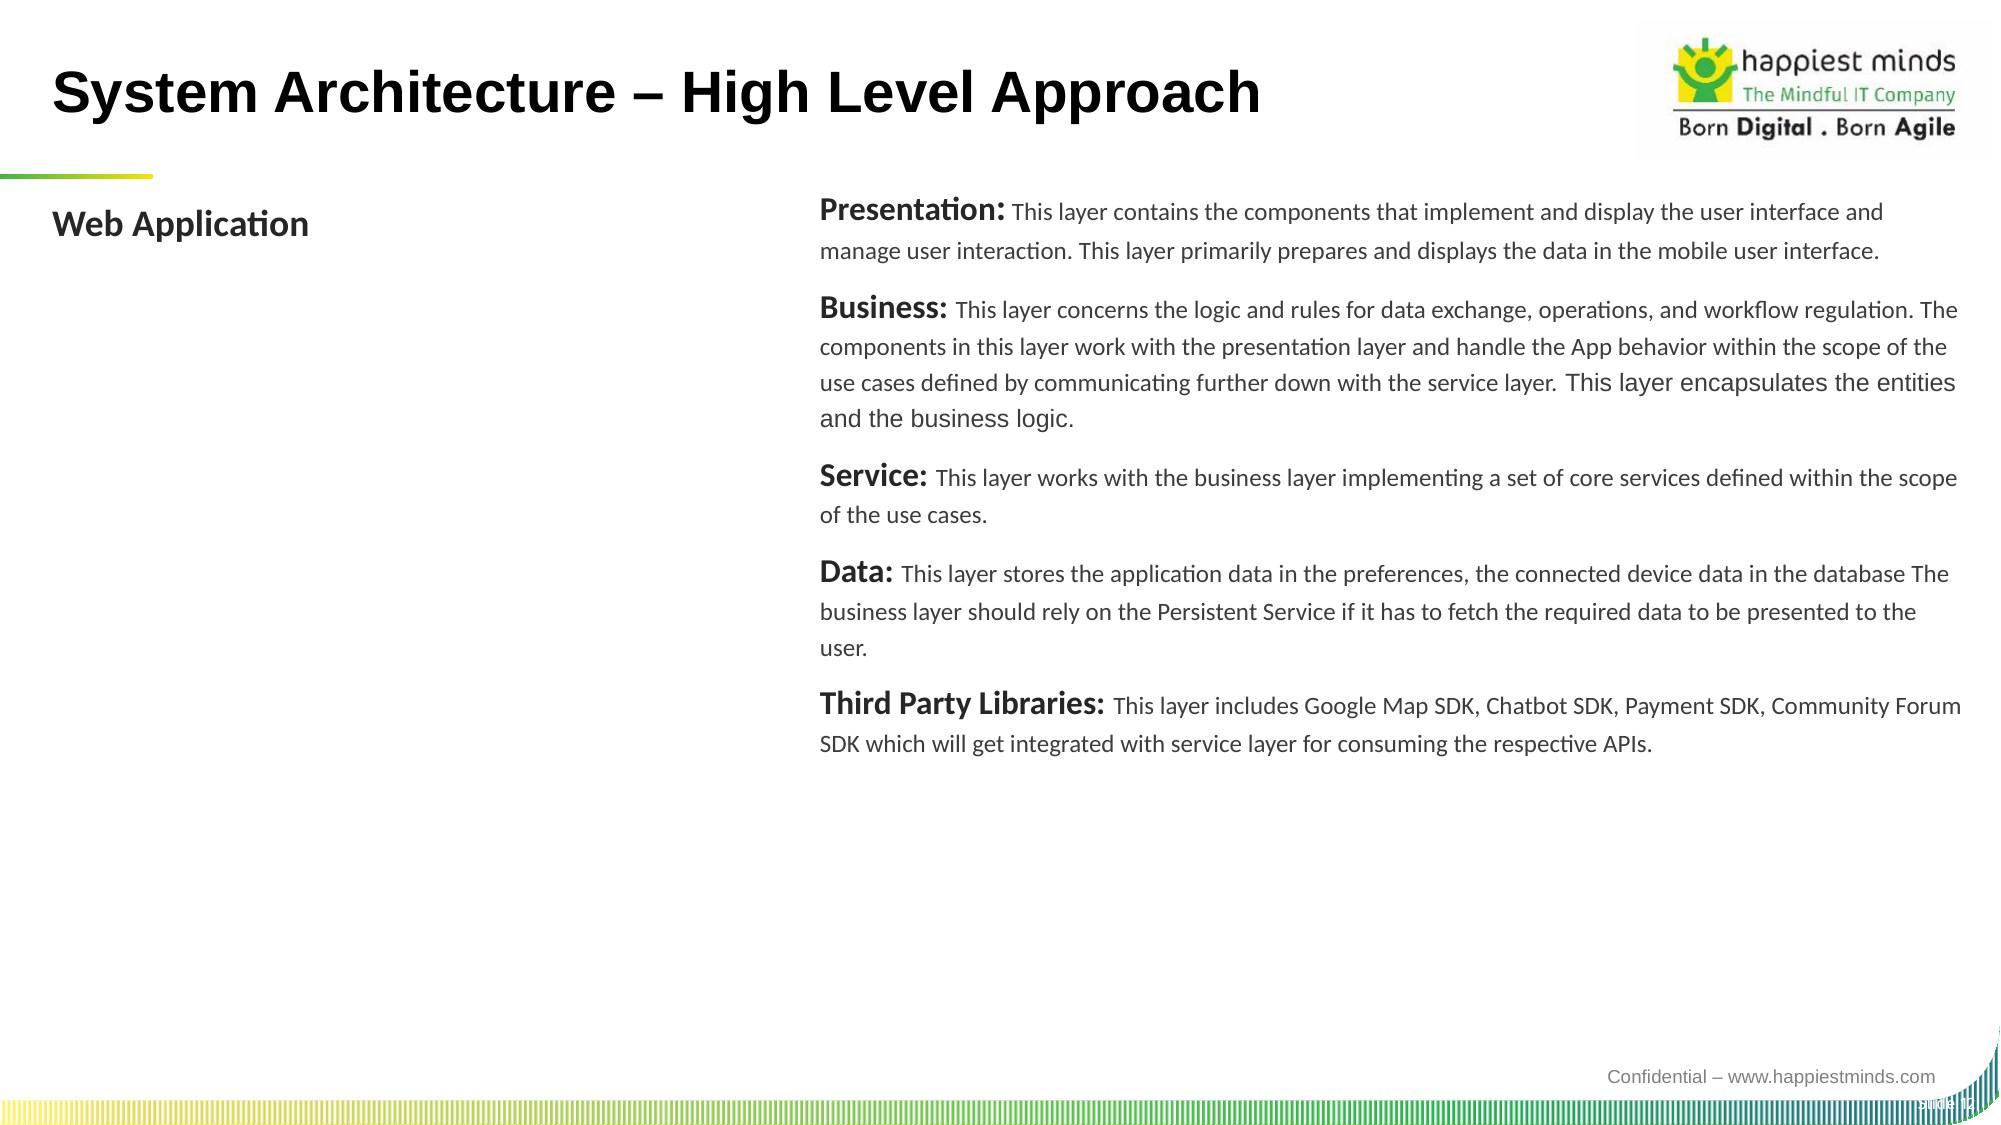

System Architecture – High Level Approach
Presentation: This layer contains the components that implement and display the user interface and manage user interaction. This layer primarily prepares and displays the data in the mobile user interface.
Business: This layer concerns the logic and rules for data exchange, operations, and workflow regulation. The components in this layer work with the presentation layer and handle the App behavior within the scope of the use cases defined by communicating further down with the service layer. This layer encapsulates the entities and the business logic.
Service: This layer works with the business layer implementing a set of core services defined within the scope of the use cases.
Data: This layer stores the application data in the preferences, the connected device data in the database The business layer should rely on the Persistent Service if it has to fetch the required data to be presented to the user.
Third Party Libraries: This layer includes Google Map SDK, Chatbot SDK, Payment SDK, Community Forum SDK which will get integrated with service layer for consuming the respective APIs.

Web Application

Slide 12